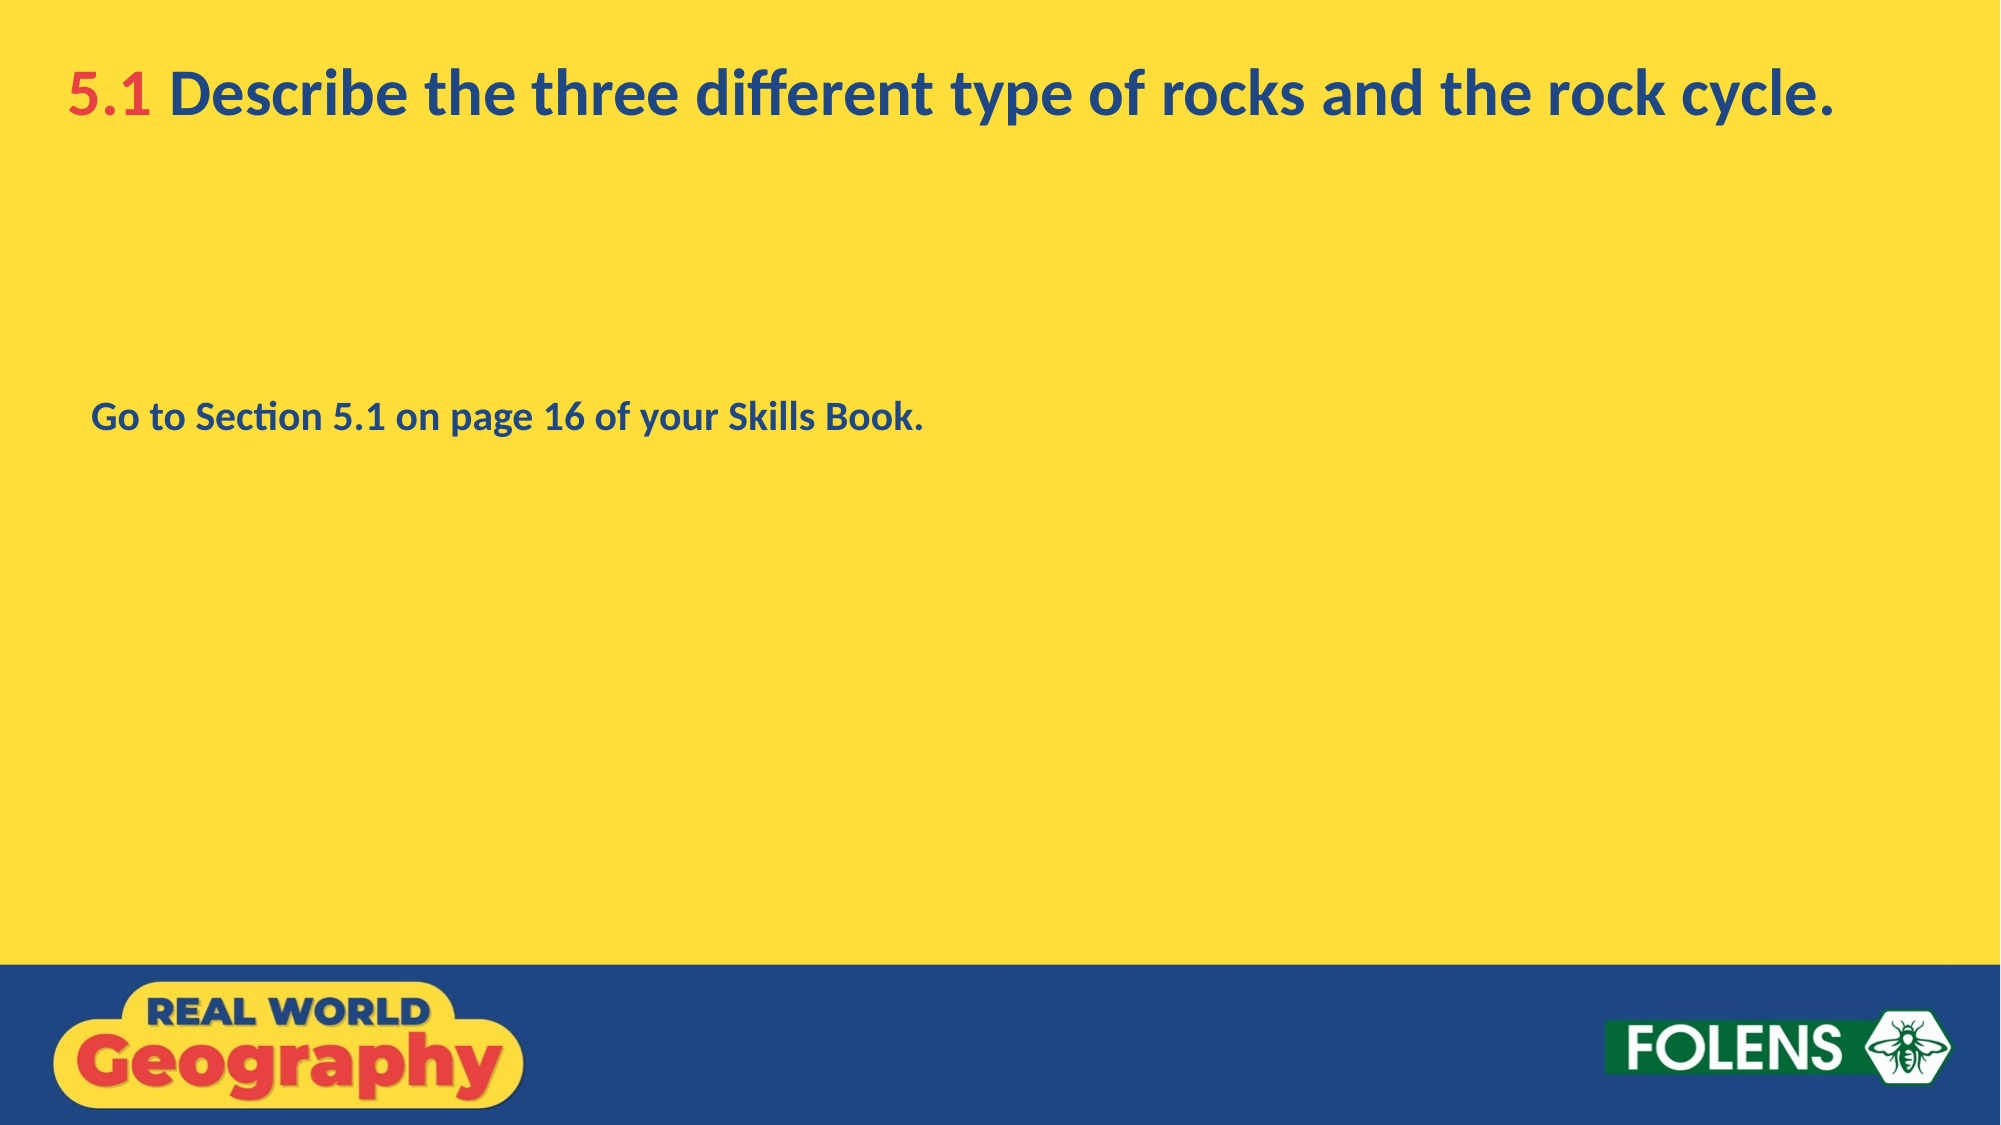

5.1 	Describe the three different type of rocks and the rock cycle.
Go to Section 5.1 on page 16 of your Skills Book.